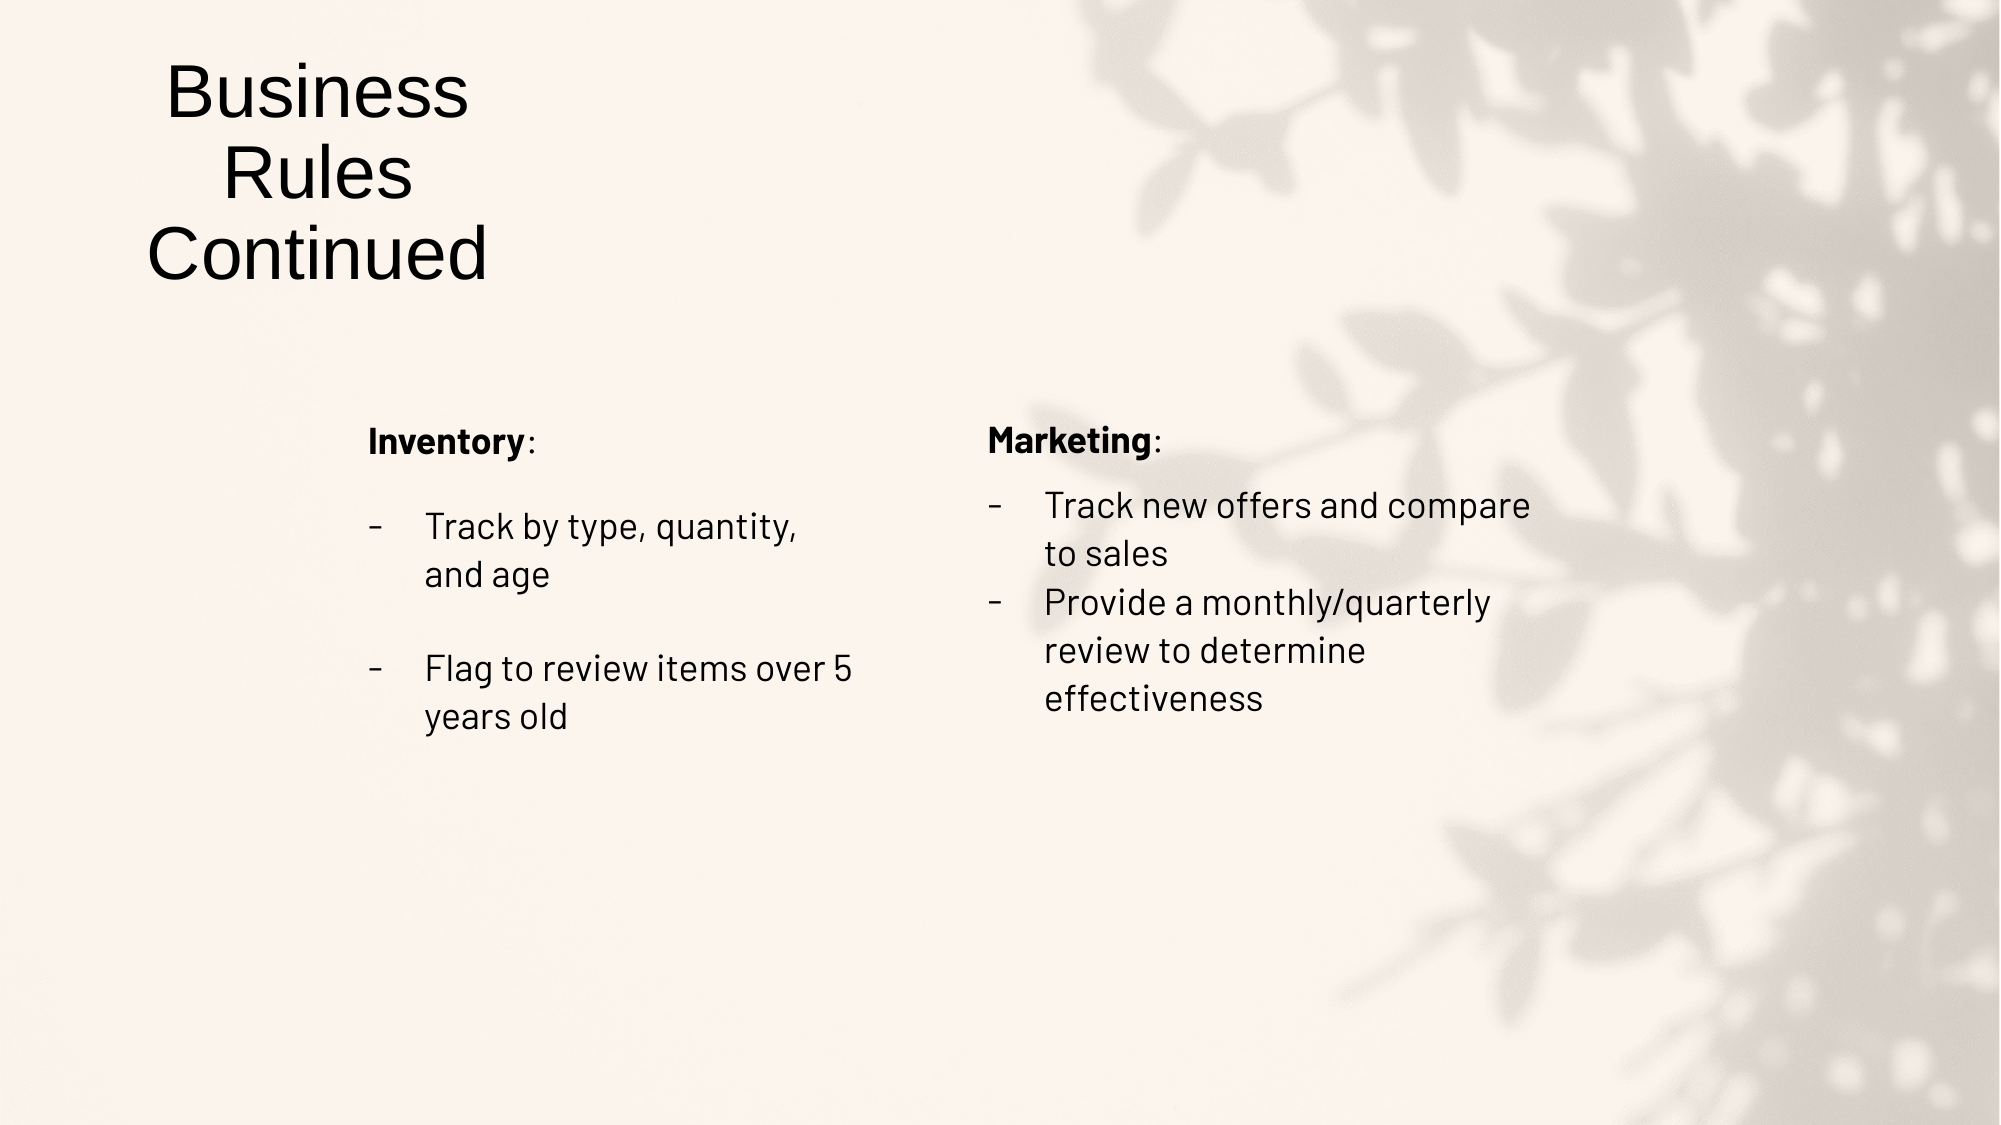

# Business Rules Continued
Inventory:
Track by type, quantity, and age
Flag to review items over 5 years old

Marketing:
Track new offers and compare to sales
Provide a monthly/quarterly review to determine effectiveness